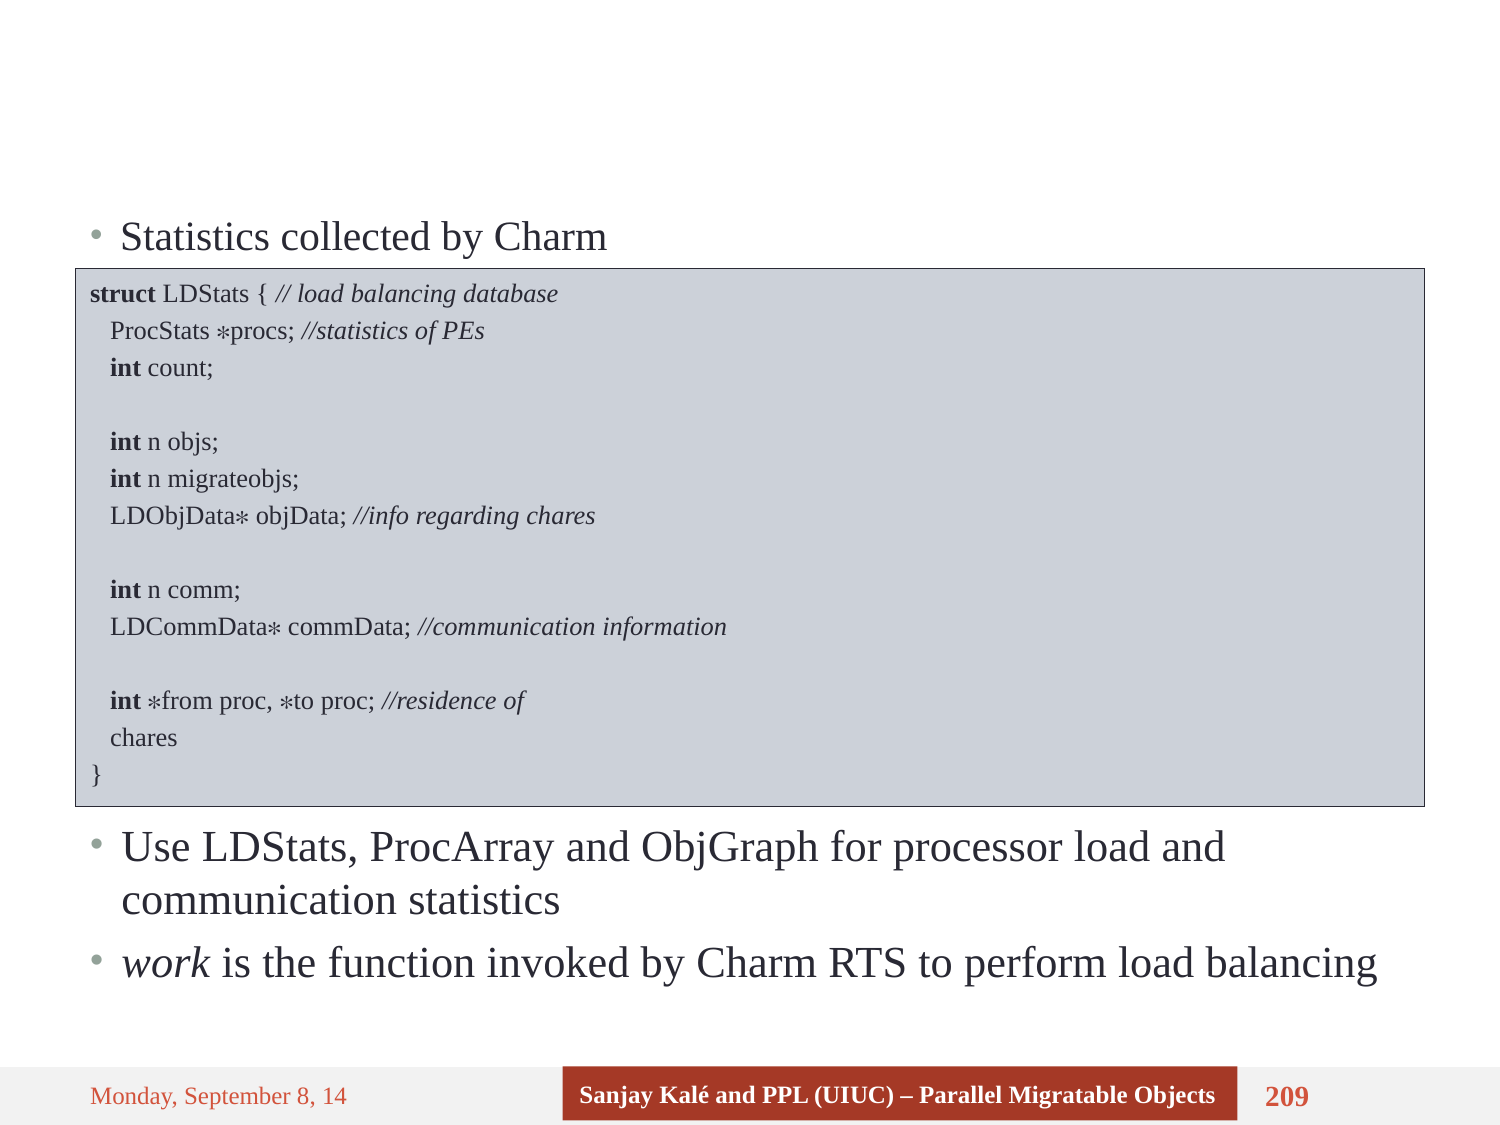

#
Statistics collected by Charm
struct LDStats { // load balancing database
   ProcStats ∗procs; //statistics of PEs
   int count;

   int n objs;
   int n migrateobjs;
   LDObjData∗ objData; //info regarding chares

   int n comm;
   LDCommData∗ commData; //communication information

   int ∗from proc, ∗to proc; //residence of
   chares
}
Use LDStats, ProcArray and ObjGraph for processor load and communication statistics
work is the function invoked by Charm RTS to perform load balancing
Sanjay Kalé and PPL (UIUC) – Parallel Migratable Objects
Monday, September 8, 14
209